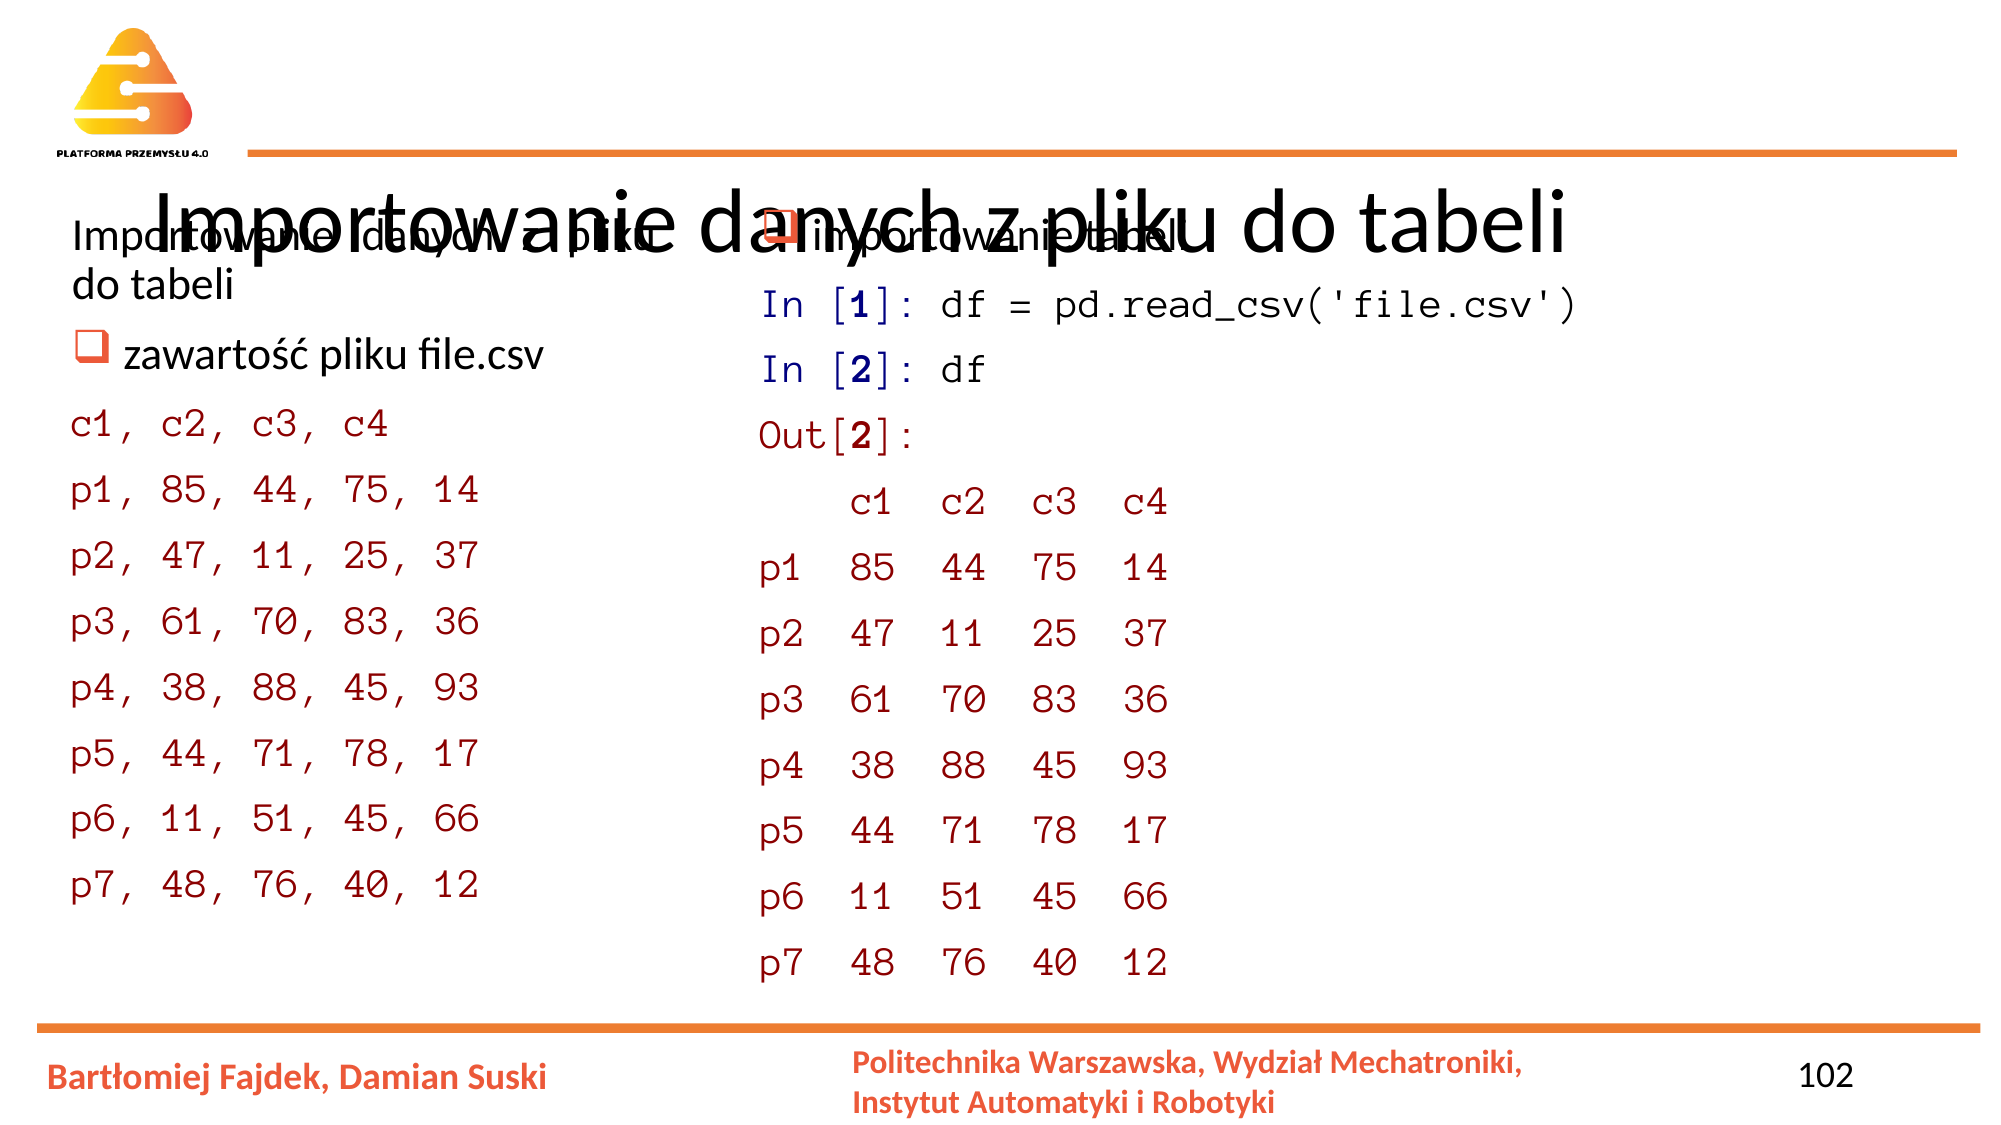

# Importowanie danych z pliku do tabeli
Importowanie danych z pliku do tabeli
 zawartość pliku file.csv
c1, c2, c3, c4
p1, 85, 44, 75, 14
p2, 47, 11, 25, 37
p3, 61, 70, 83, 36
p4, 38, 88, 45, 93
p5, 44, 71, 78, 17
p6, 11, 51, 45, 66
p7, 48, 76, 40, 12

 importowanie tabeli
In [1]: df = pd.read_csv('file.csv')
In [2]: df
Out[2]:
    c1  c2  c3  c4
p1  85  44  75  14
p2  47  11  25  37
p3  61  70  83  36
p4  38  88  45  93
p5  44  71  78  17
p6  11  51  45  66
p7  48  76  40  12

102